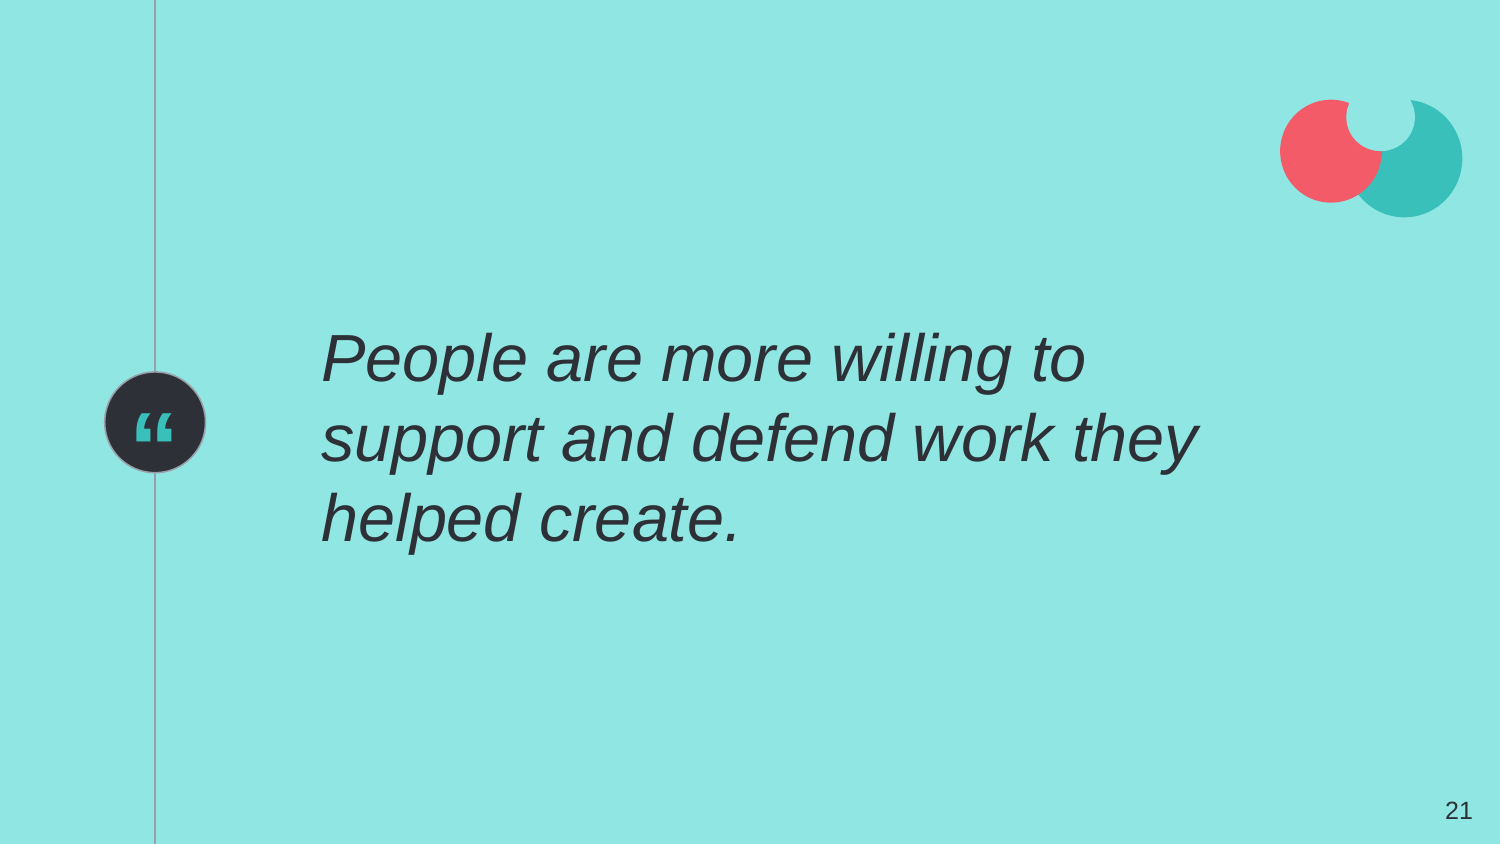

People are more willing to support and defend work they helped create.
21